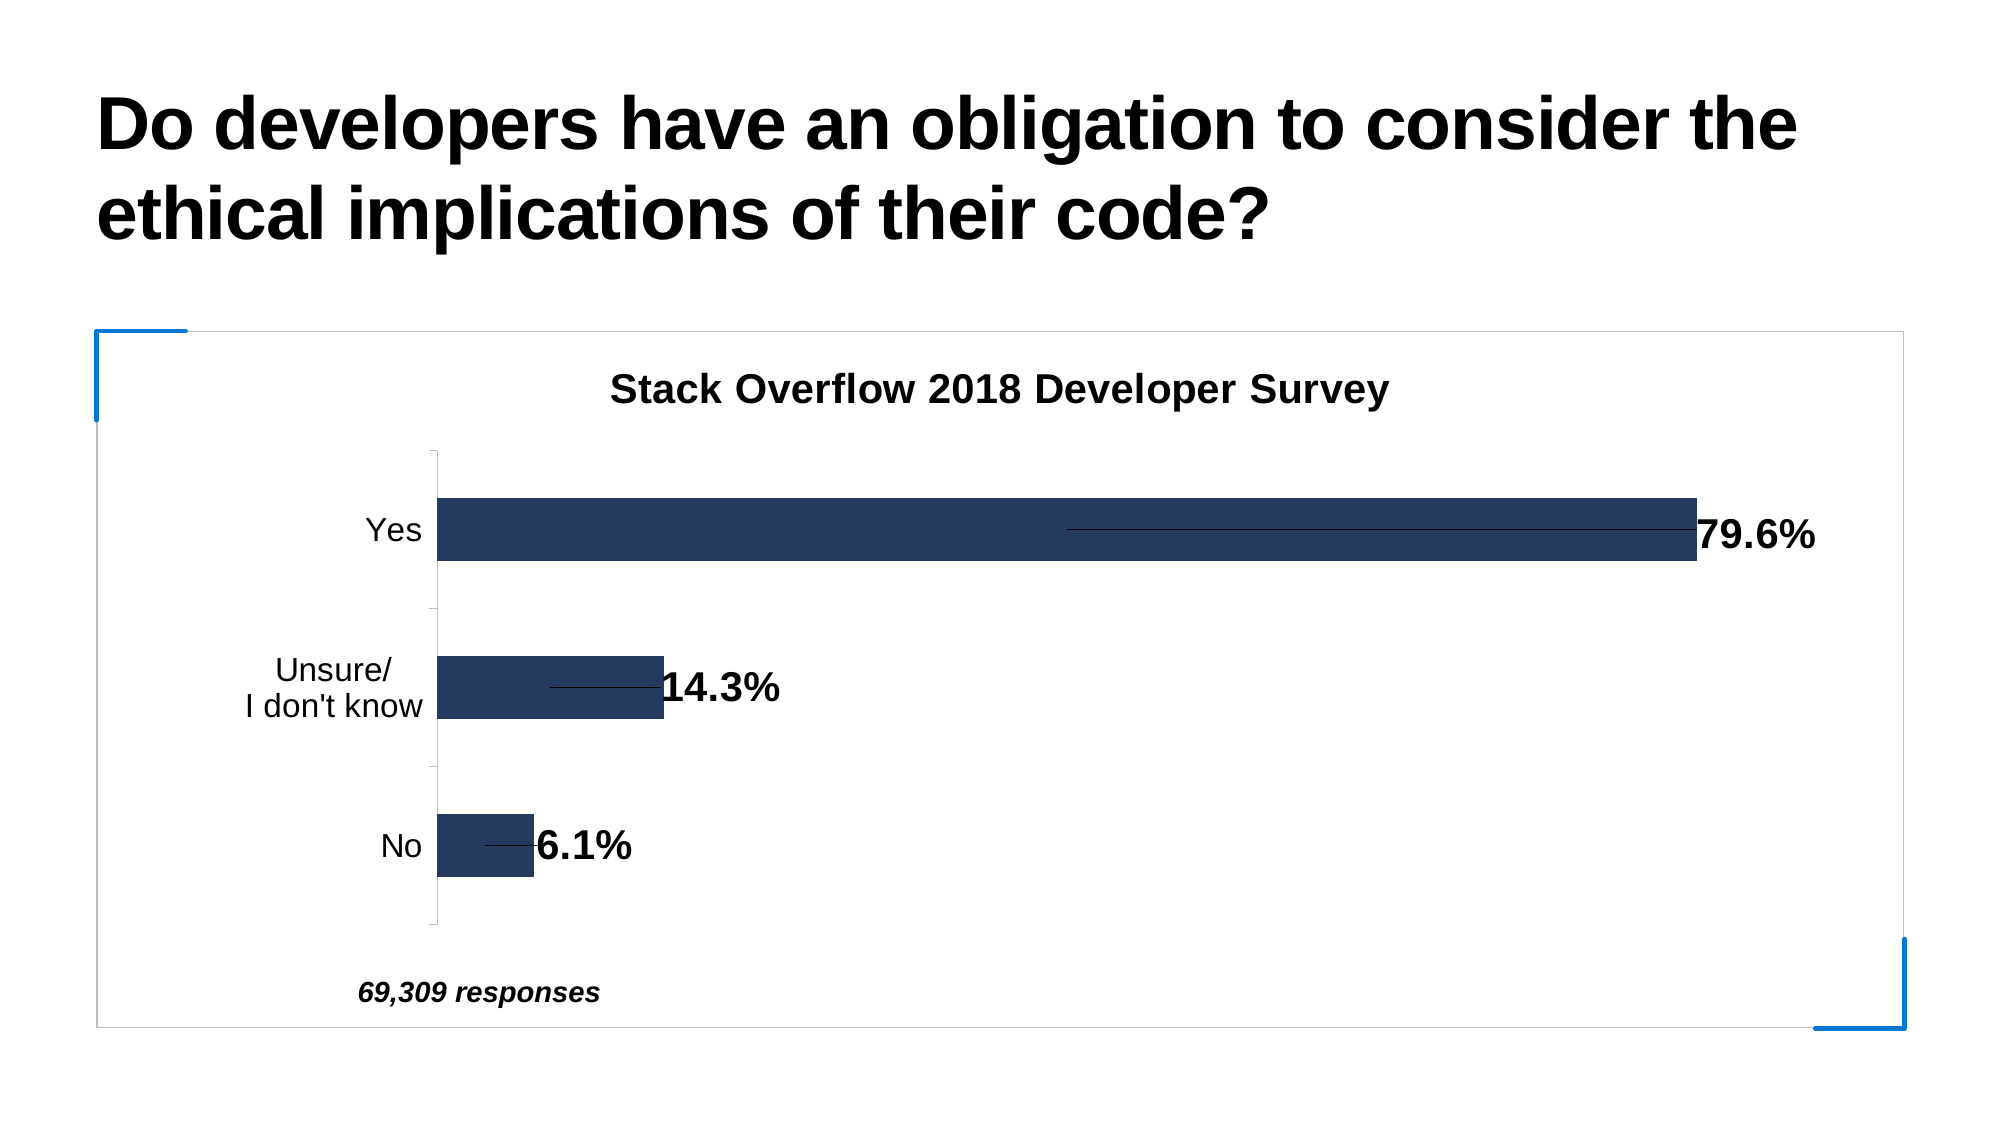

# Do developers have an obligation to consider the ethical implications of their code?

### Chart: Stack Overflow 2018 Developer Survey

| Category | Series 1 |
|---|---|
| No | 0.061 |
| Unsure/
I don't know | 0.143 |
| Yes | 0.796 |

69,309 responses